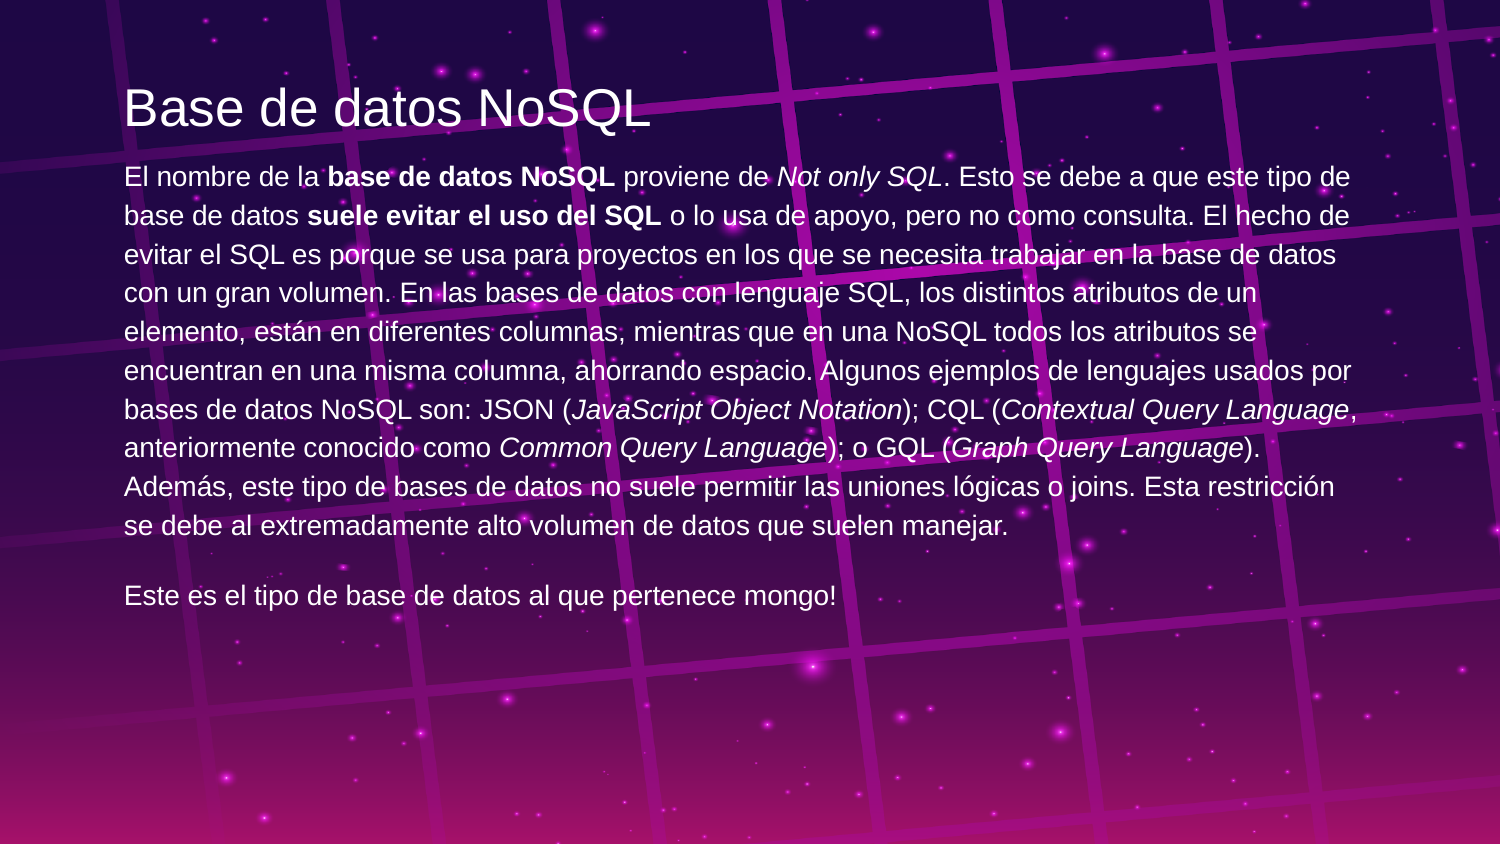

Base de datos NoSQL
El nombre de la base de datos NoSQL proviene de Not only SQL. Esto se debe a que este tipo de base de datos suele evitar el uso del SQL o lo usa de apoyo, pero no como consulta. El hecho de evitar el SQL es porque se usa para proyectos en los que se necesita trabajar en la base de datos con un gran volumen. En las bases de datos con lenguaje SQL, los distintos atributos de un elemento, están en diferentes columnas, mientras que en una NoSQL todos los atributos se encuentran en una misma columna, ahorrando espacio. Algunos ejemplos de lenguajes usados por bases de datos NoSQL son: JSON (JavaScript Object Notation); CQL (Contextual Query Language, anteriormente conocido como Common Query Language); o GQL (Graph Query Language). Además, este tipo de bases de datos no suele permitir las uniones lógicas o joins. Esta restricción se debe al extremadamente alto volumen de datos que suelen manejar.
Este es el tipo de base de datos al que pertenece mongo!